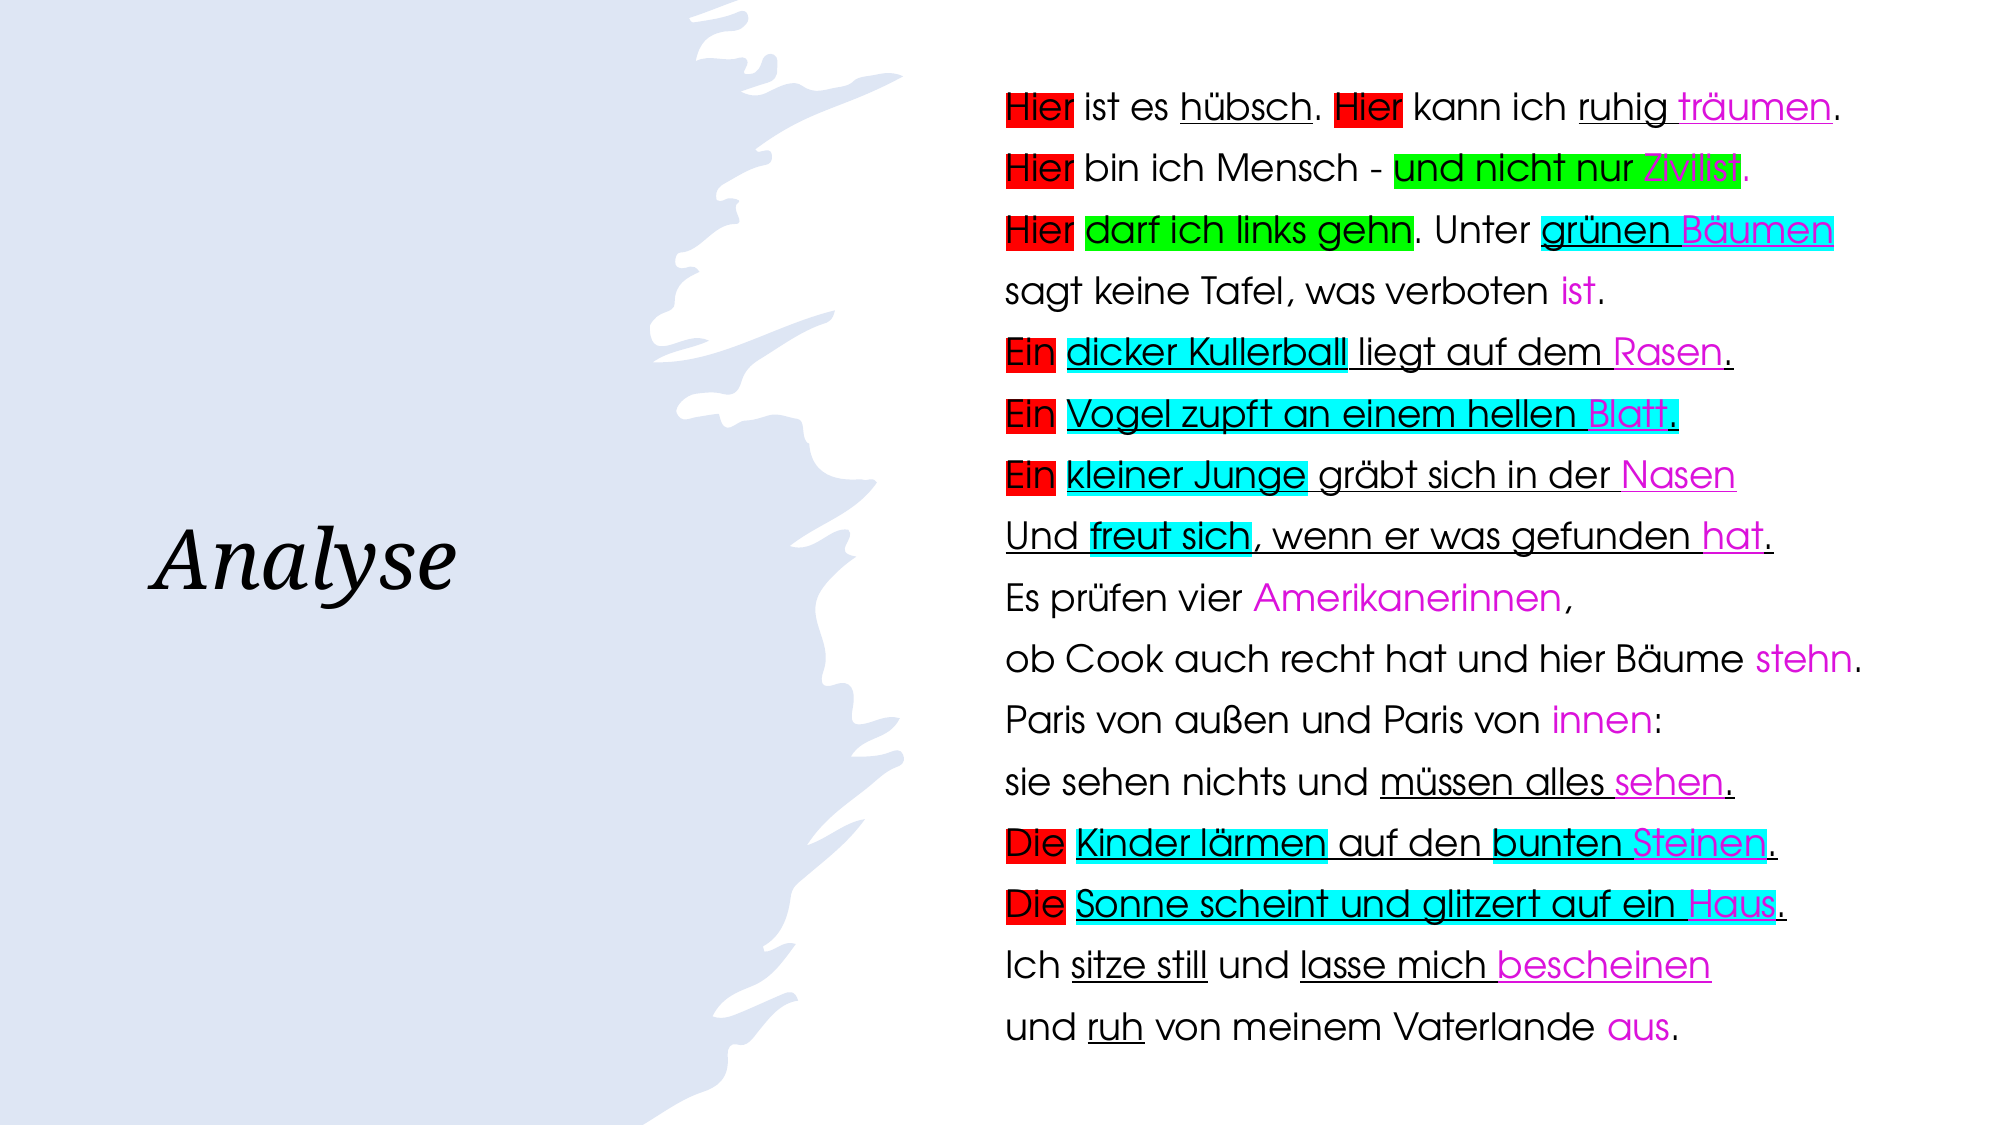

# Analyse
Hier ist es hübsch. Hier kann ich ruhig träumen.
Hier bin ich Mensch - und nicht nur Zivilist.
Hier darf ich links gehn. Unter grünen Bäumen
sagt keine Tafel, was verboten ist.
Ein dicker Kullerball liegt auf dem Rasen.
Ein Vogel zupft an einem hellen Blatt.
Ein kleiner Junge gräbt sich in der Nasen
Und freut sich, wenn er was gefunden hat.
Es prüfen vier Amerikanerinnen,
ob Cook auch recht hat und hier Bäume stehn.
Paris von außen und Paris von innen:
sie sehen nichts und müssen alles sehen.
Die Kinder lärmen auf den bunten Steinen.
Die Sonne scheint und glitzert auf ein Haus.
Ich sitze still und lasse mich bescheinen
und ruh von meinem Vaterlande aus.